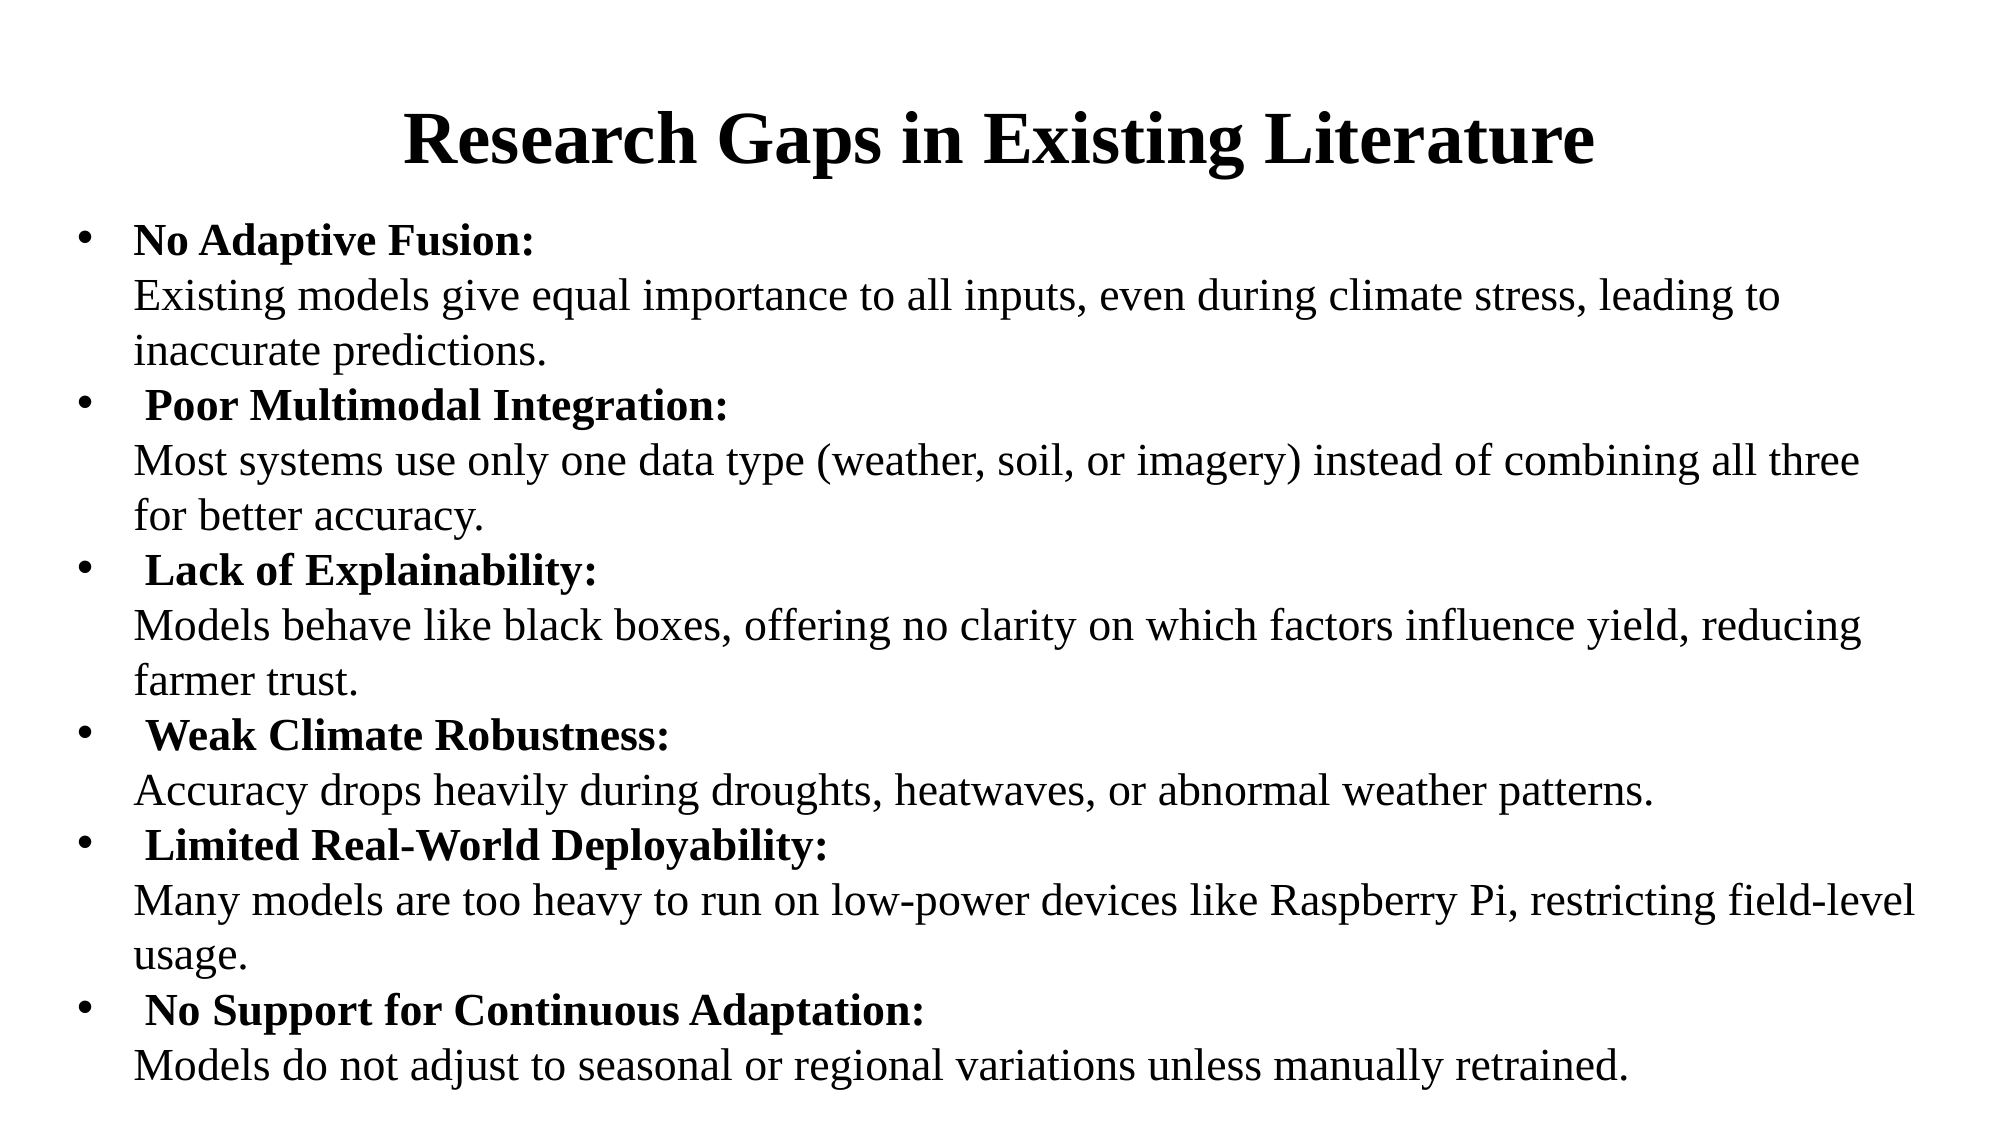

# Research Gaps in Existing Literature
No Adaptive Fusion:
Existing models give equal importance to all inputs, even during climate stress, leading to inaccurate predictions.
 Poor Multimodal Integration:
Most systems use only one data type (weather, soil, or imagery) instead of combining all three for better accuracy.
 Lack of Explainability:
Models behave like black boxes, offering no clarity on which factors influence yield, reducing farmer trust.
 Weak Climate Robustness:
Accuracy drops heavily during droughts, heatwaves, or abnormal weather patterns.
 Limited Real-World Deployability:
Many models are too heavy to run on low-power devices like Raspberry Pi, restricting field-level usage.
 No Support for Continuous Adaptation:
Models do not adjust to seasonal or regional variations unless manually retrained.